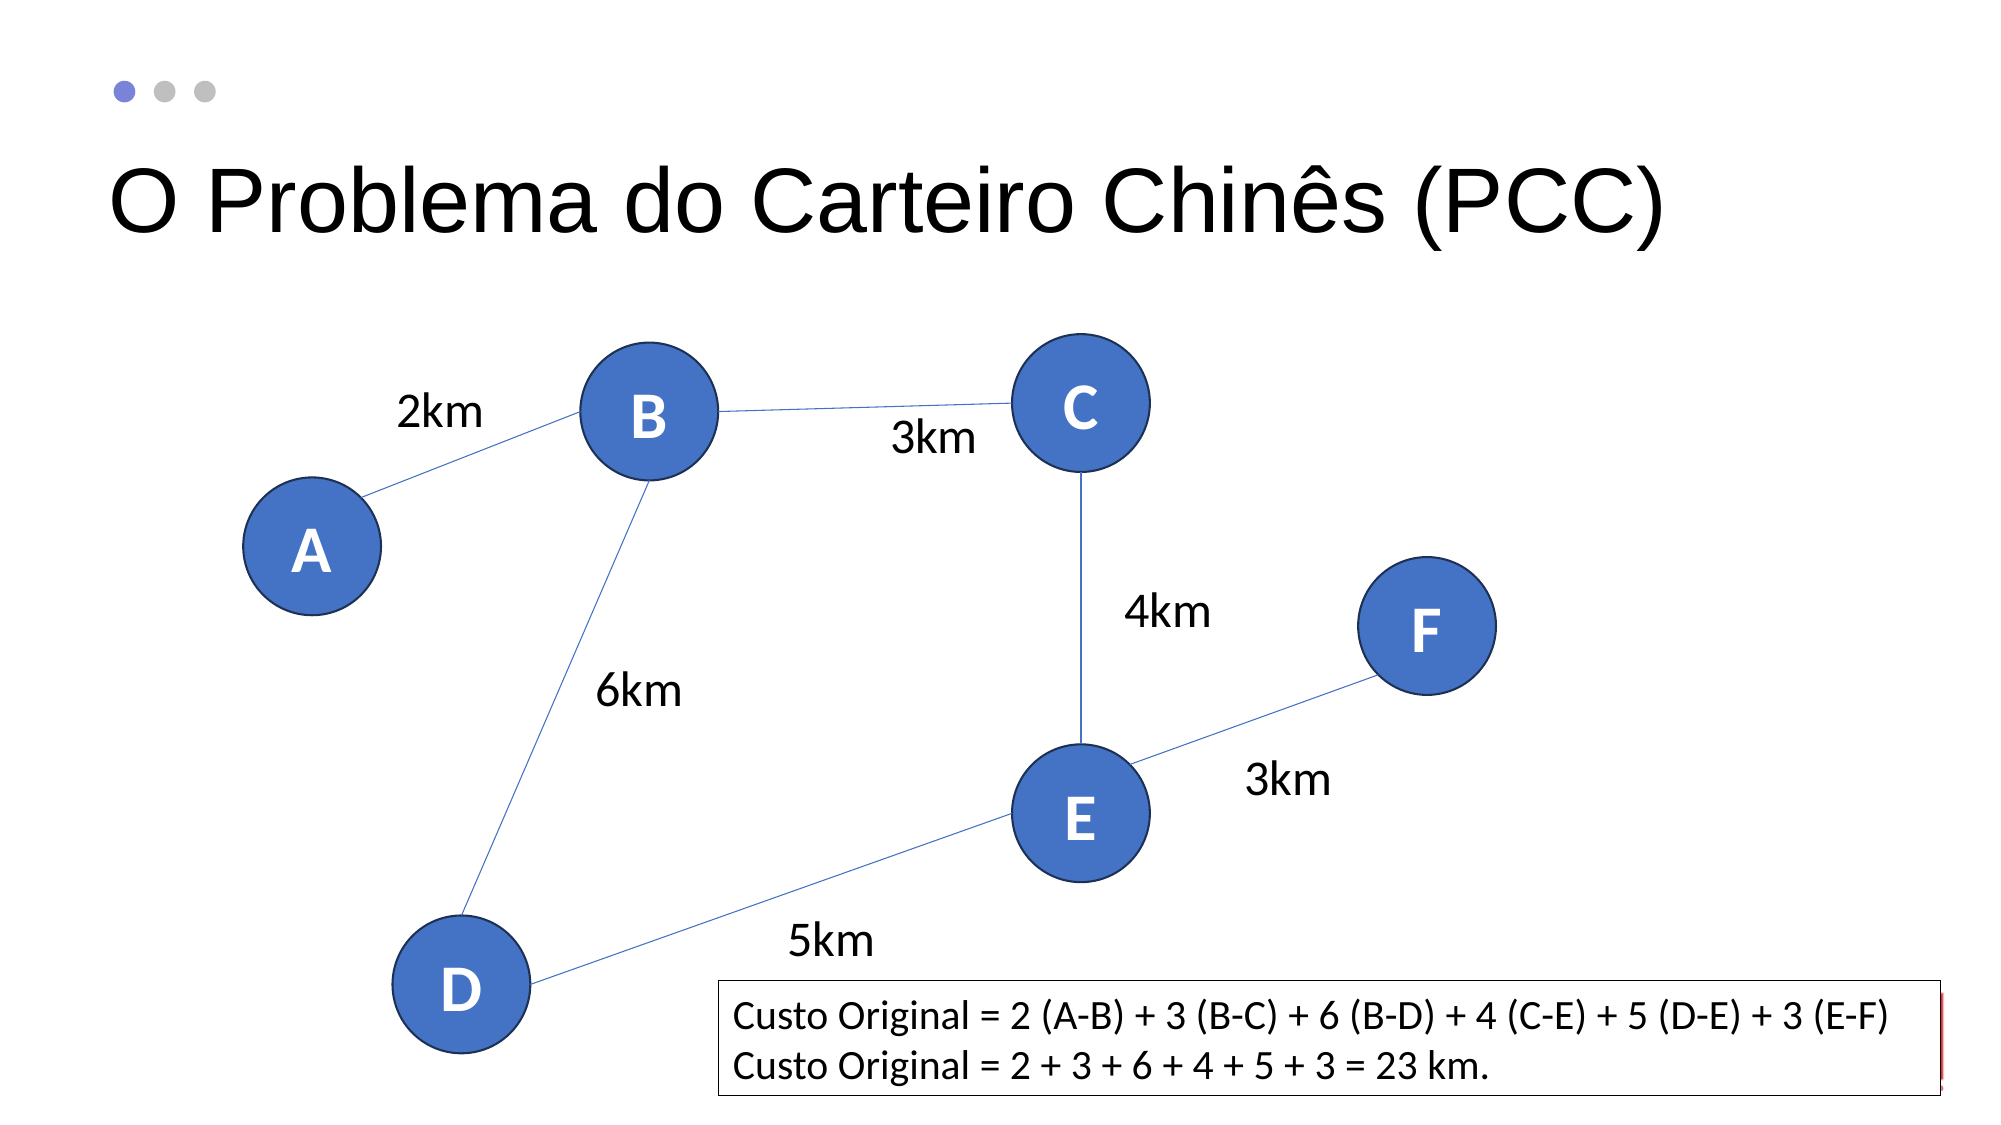

# O Problema do Carteiro Chinês (PCC)
C
B
2km
3km
A
F
4km
6km
3km
E
5km
D
Custo Original = 2 (A-B) + 3 (B-C) + 6 (B-D) + 4 (C-E) + 5 (D-E) + 3 (E-F)
Custo Original = 2 + 3 + 6 + 4 + 5 + 3 = 23 km.